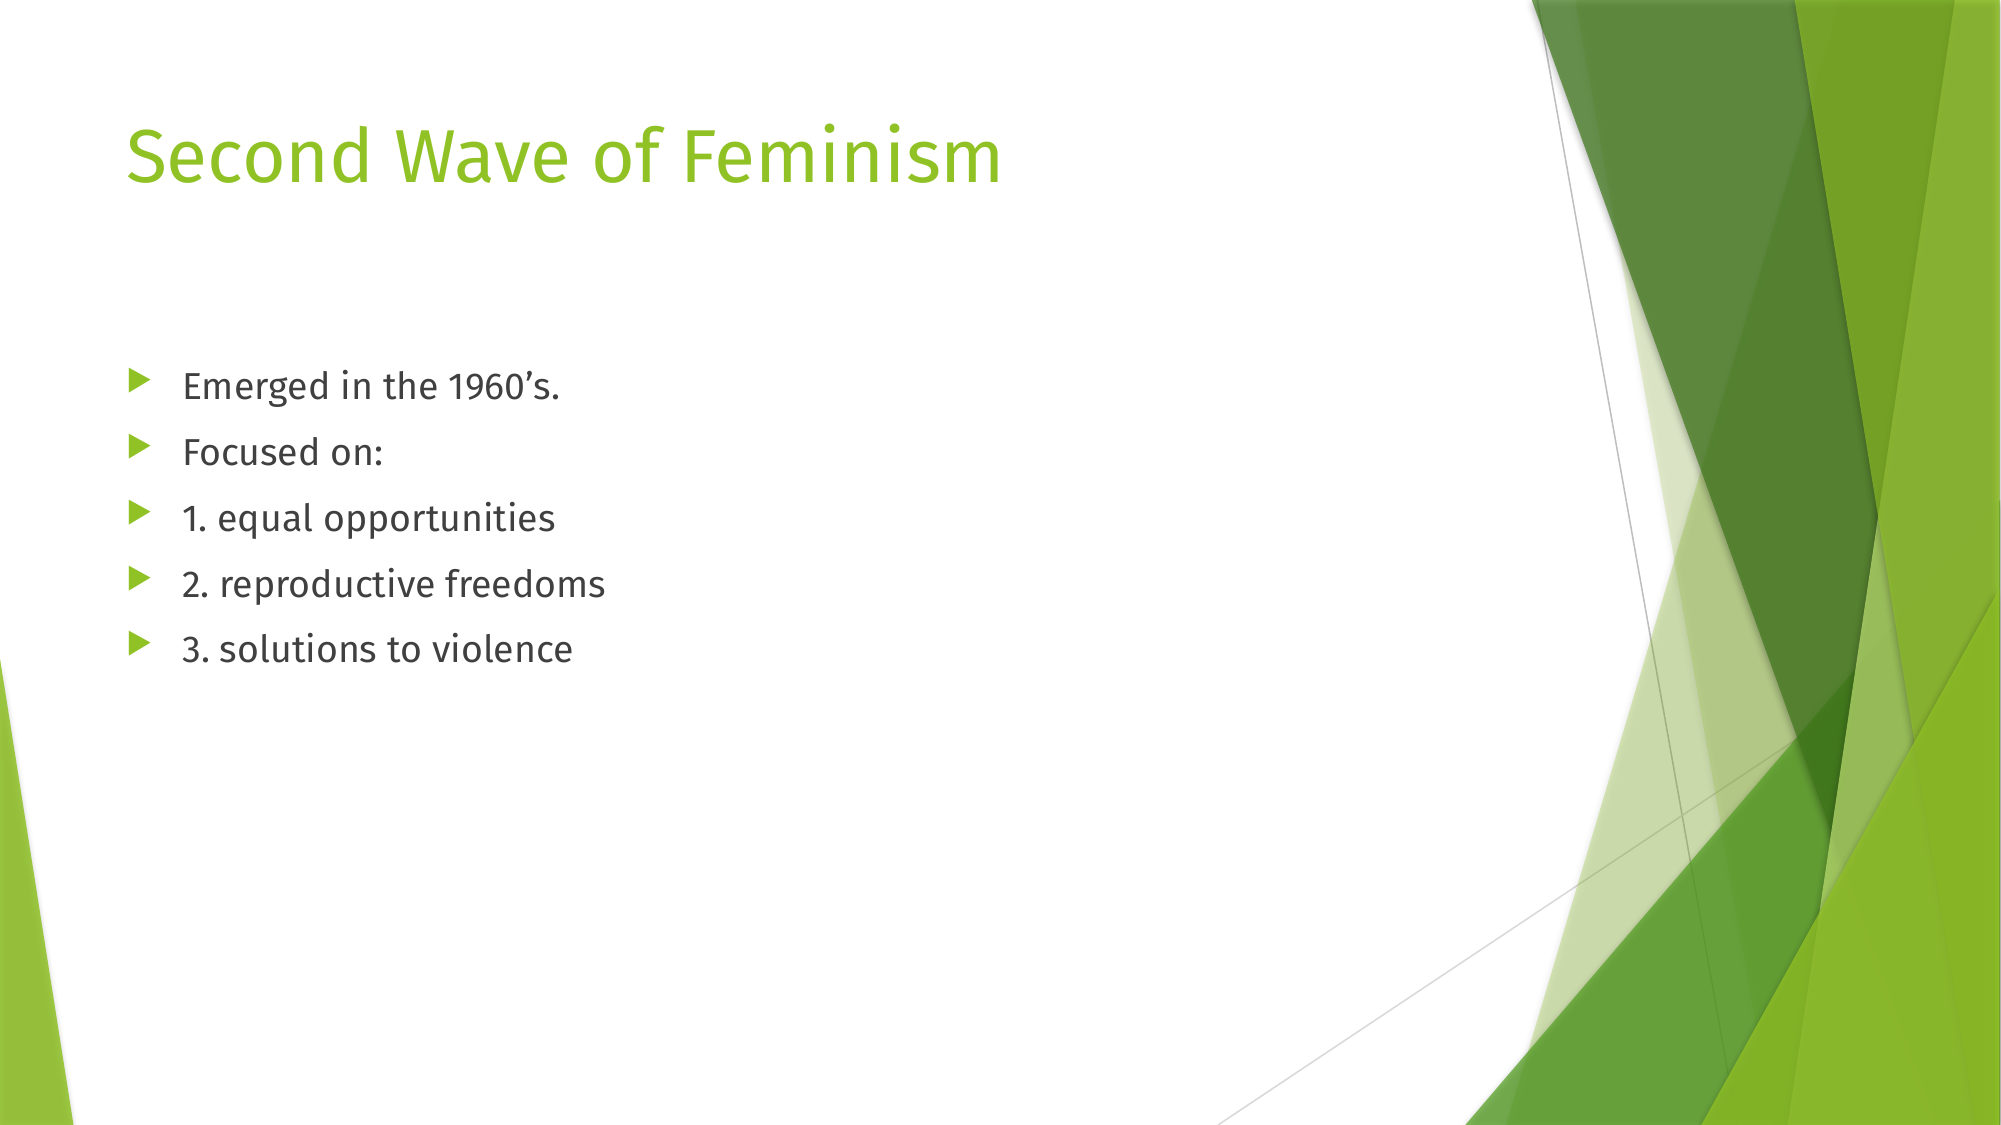

# Second Wave of Feminism
Emerged in the 1960’s.
Focused on:
1. equal opportunities
2. reproductive freedoms
3. solutions to violence